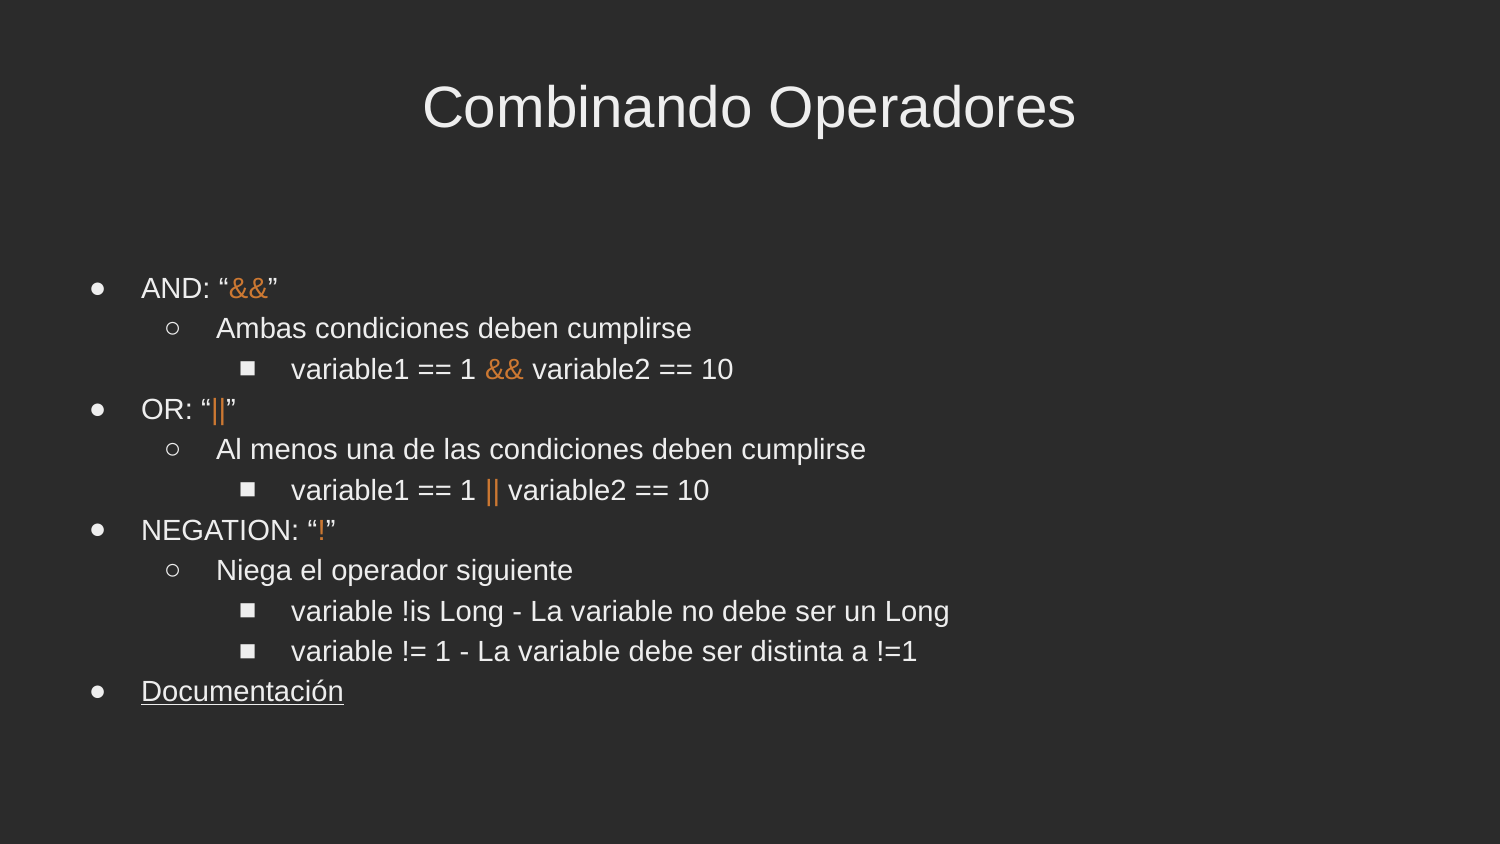

Combinando Operadores

AND: “&&”
Ambas condiciones deben cumplirse
variable1 == 1 && variable2 == 10
OR: “||”
Al menos una de las condiciones deben cumplirse
variable1 == 1 || variable2 == 10
NEGATION: “!”
Niega el operador siguiente
variable !is Long - La variable no debe ser un Long
variable != 1 - La variable debe ser distinta a !=1
Documentación